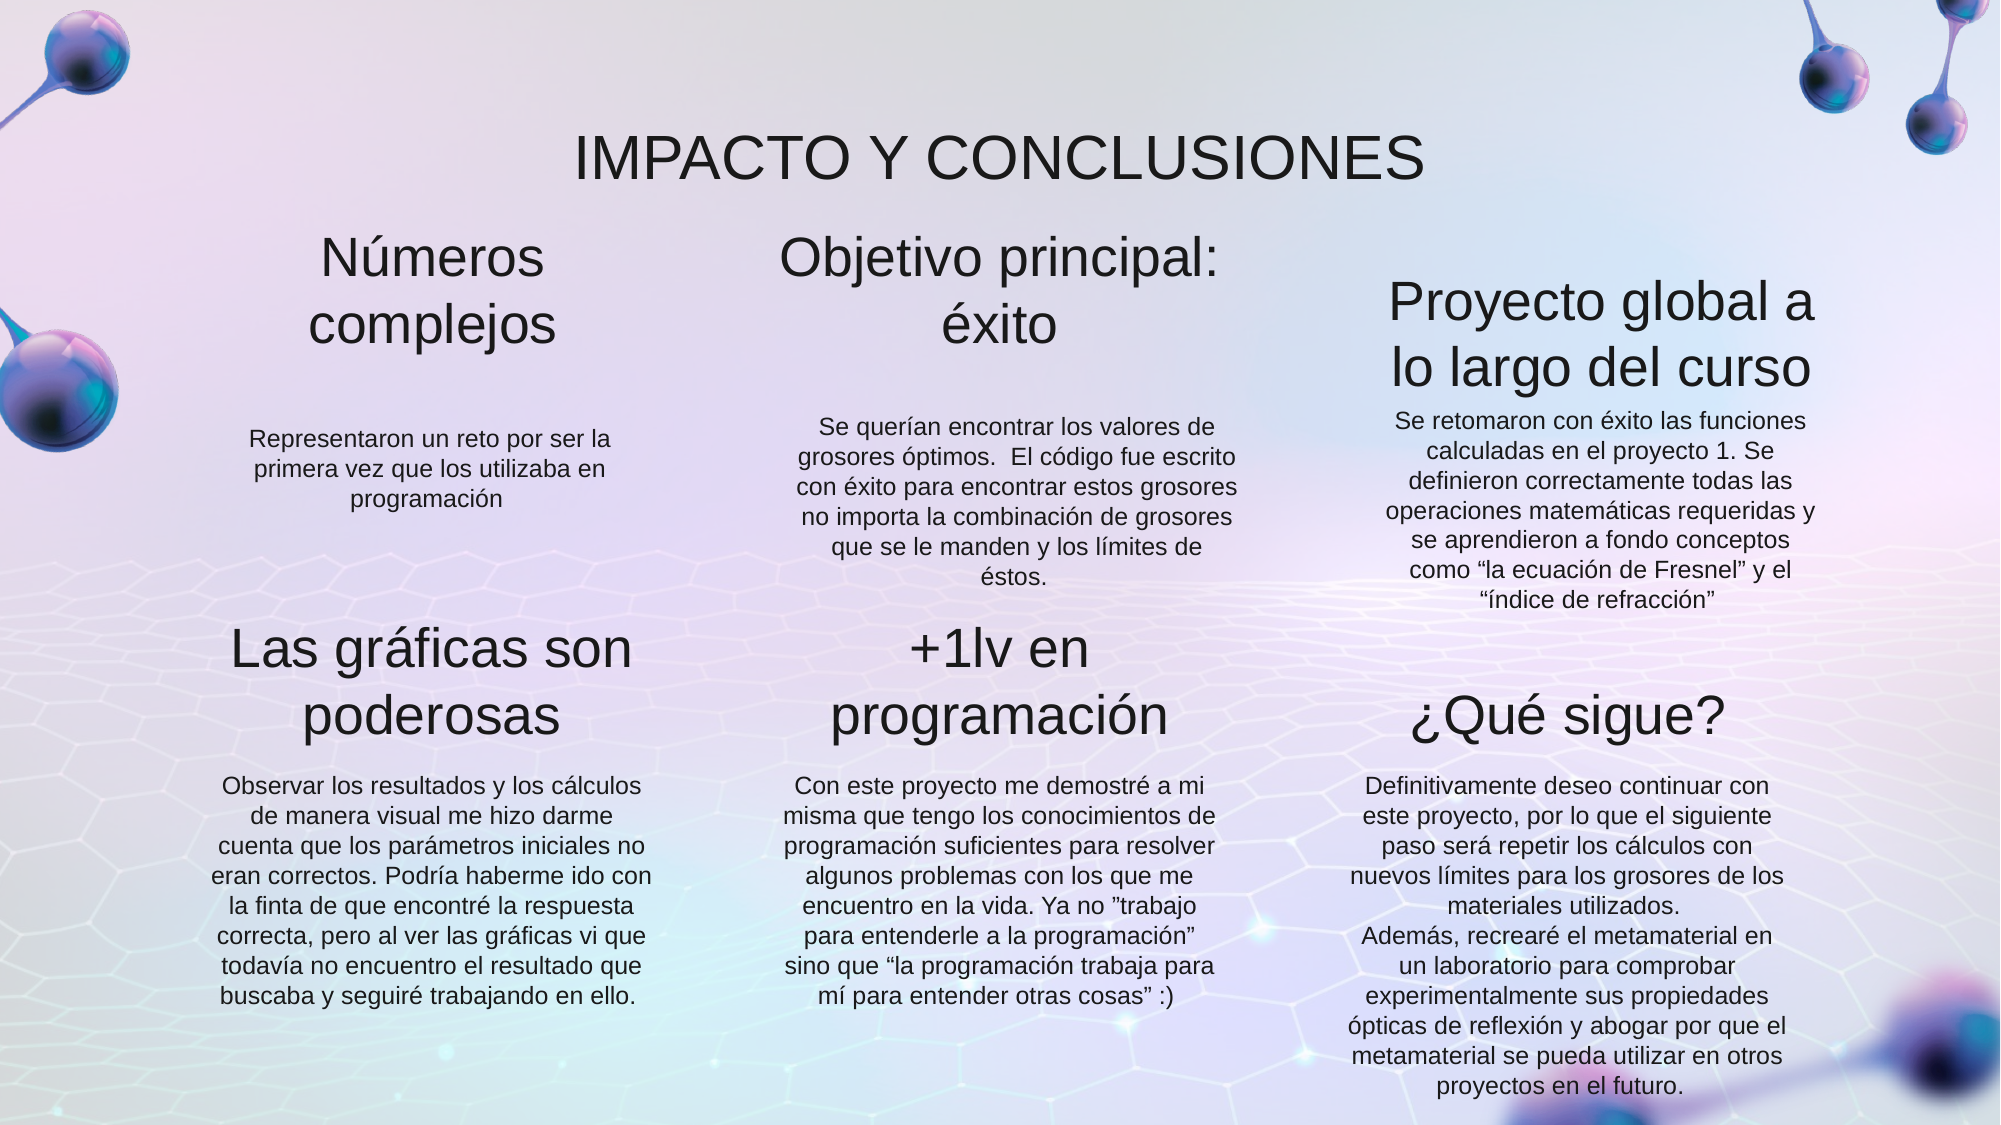

# IMPACTO Y CONCLUSIONES
Números complejos
Objetivo principal: éxito
Proyecto global a lo largo del curso
Se retomaron con éxito las funciones calculadas en el proyecto 1. Se definieron correctamente todas las operaciones matemáticas requeridas y se aprendieron a fondo conceptos como “la ecuación de Fresnel” y el “índice de refracción”
Se querían encontrar los valores de grosores óptimos.  El código fue escrito con éxito para encontrar estos grosores no importa la combinación de grosores que se le manden y los límites de éstos.
Representaron un reto por ser la primera vez que los utilizaba en programación
Las gráficas son poderosas
+1lv en programación
¿Qué sigue?
Observar los resultados y los cálculos de manera visual me hizo darme cuenta que los parámetros iniciales no eran correctos. Podría haberme ido con la finta de que encontré la respuesta correcta, pero al ver las gráficas vi que todavía no encuentro el resultado que buscaba y seguiré trabajando en ello.
Con este proyecto me demostré a mi misma que tengo los conocimientos de programación suficientes para resolver algunos problemas con los que me encuentro en la vida. Ya no ”trabajo para entenderle a la programación” sino que “la programación trabaja para mí para entender otras cosas” :)
Definitivamente deseo continuar con este proyecto, por lo que el siguiente paso será repetir los cálculos con nuevos límites para los grosores de los materiales utilizados.
Además, recrearé el metamaterial en un laboratorio para comprobar experimentalmente sus propiedades ópticas de reflexión y abogar por que el metamaterial se pueda utilizar en otros proyectos en el futuro.